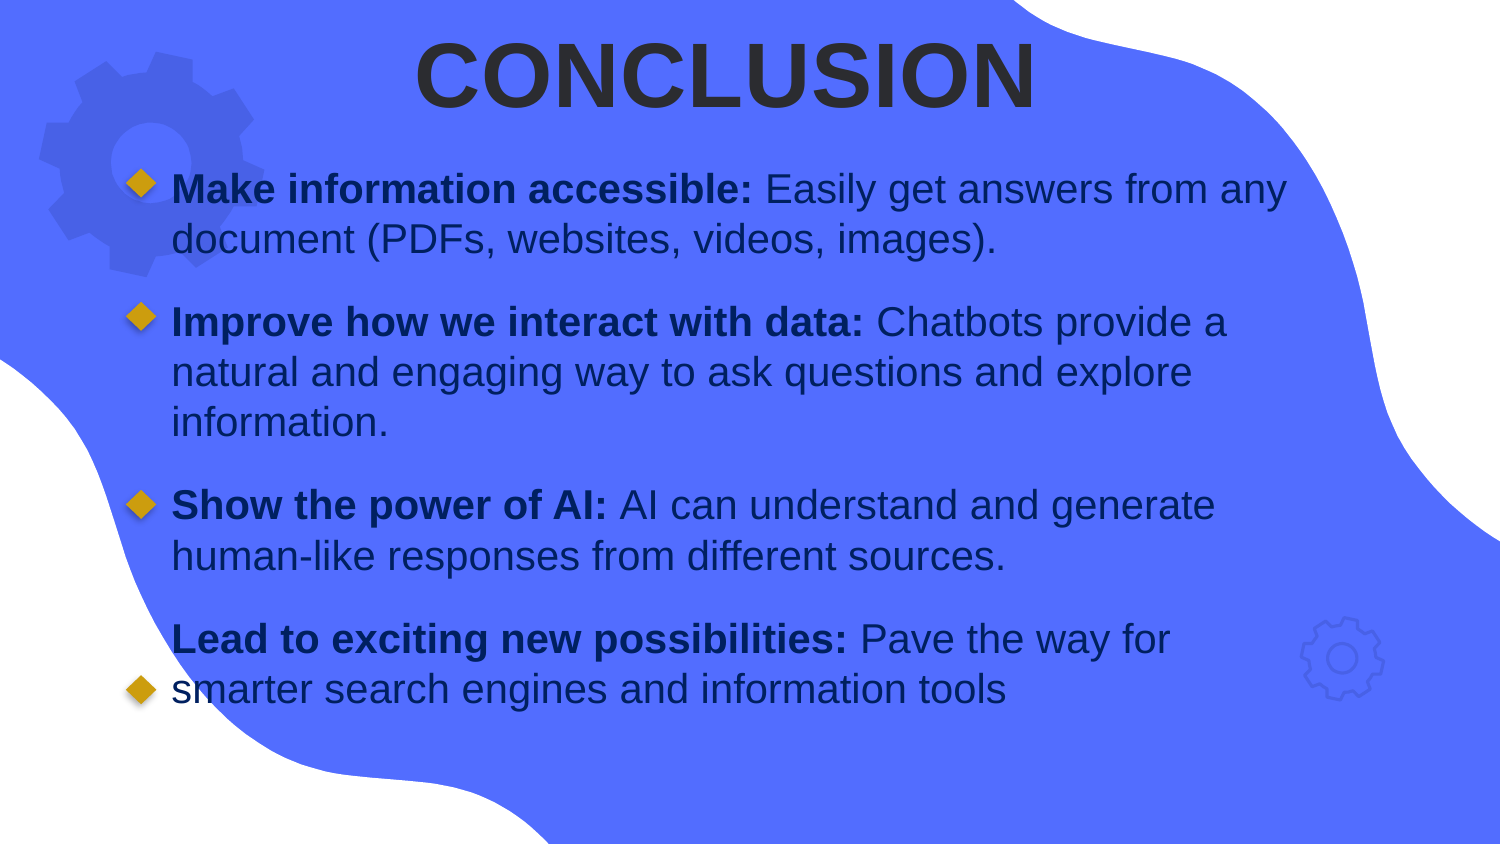

# CONCLUSION
Make information accessible: Easily get answers from any document (PDFs, websites, videos, images).
Improve how we interact with data: Chatbots provide a natural and engaging way to ask questions and explore information.
Show the power of AI: AI can understand and generate human-like responses from different sources.
Lead to exciting new possibilities: Pave the way for smarter search engines and information tools